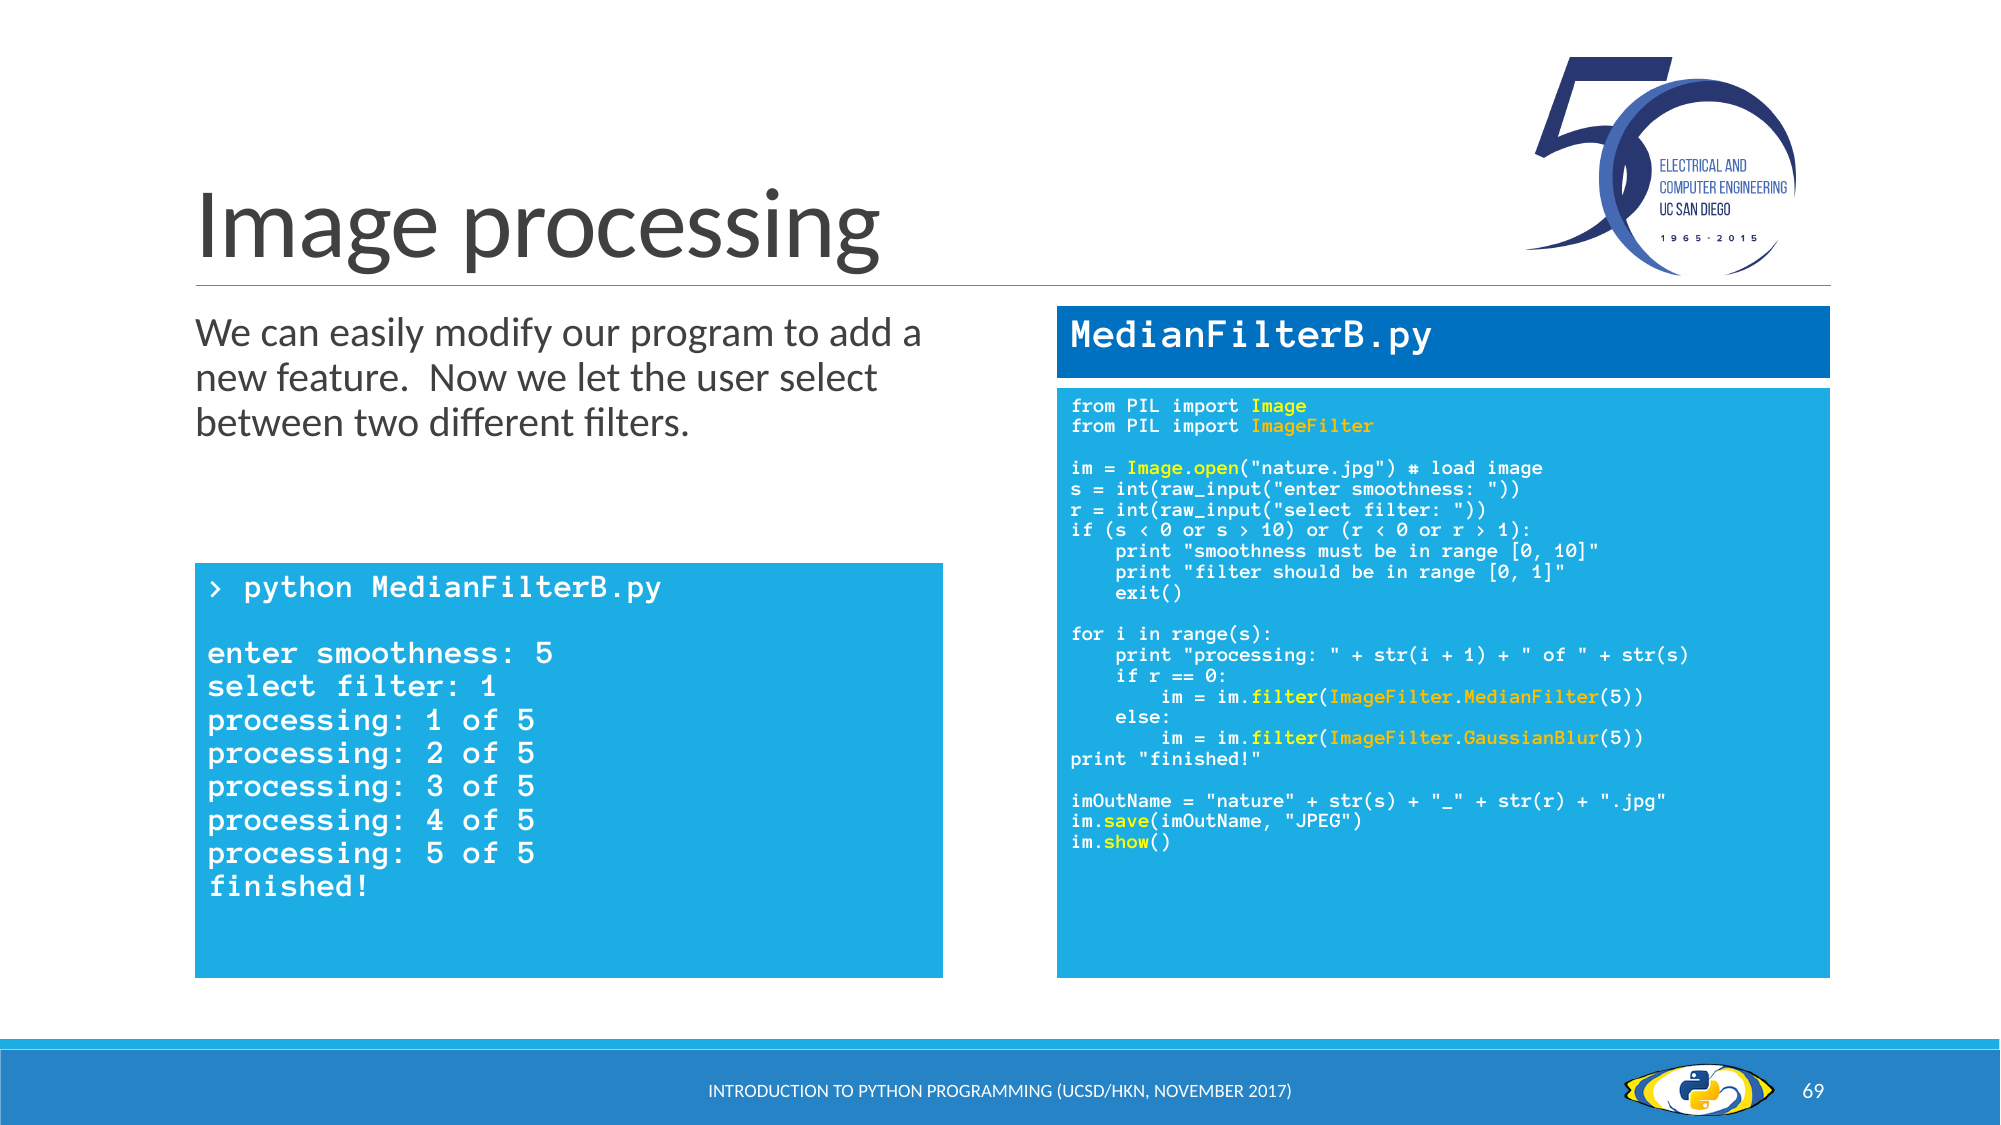

# Image processing
We can easily modify our program to add a new feature.  Now we let the user select between two different filters.

| MedianFilterB.py |
| --- |
| from PIL import Image from PIL import ImageFilter im = Image.open("nature.jpg") # load image s = int(raw\_input("enter smoothness: ")) r = int(raw\_input("select filter: ")) if (s < 0 or s > 10) or (r < 0 or r > 1): print "smoothness must be in range [0, 10]" print "filter should be in range [0, 1]" exit() for i in range(s): print "processing: " + str(i + 1) + " of " + str(s) if r == 0: im = im.filter(ImageFilter.MedianFilter(5)) else: im = im.filter(ImageFilter.GaussianBlur(5)) print "finished!" imOutName = "nature" + str(s) + "\_" + str(r) + ".jpg" im.save(imOutName, "JPEG") im.show() |
| --- |
| > python MedianFilterB.py enter smoothness: 5 select filter: 1 processing: 1 of 5 processing: 2 of 5 processing: 3 of 5 processing: 4 of 5 processing: 5 of 5 finished! |
| --- |
Introduction to Python Programming (UCSD/HKN, November 2017)
69